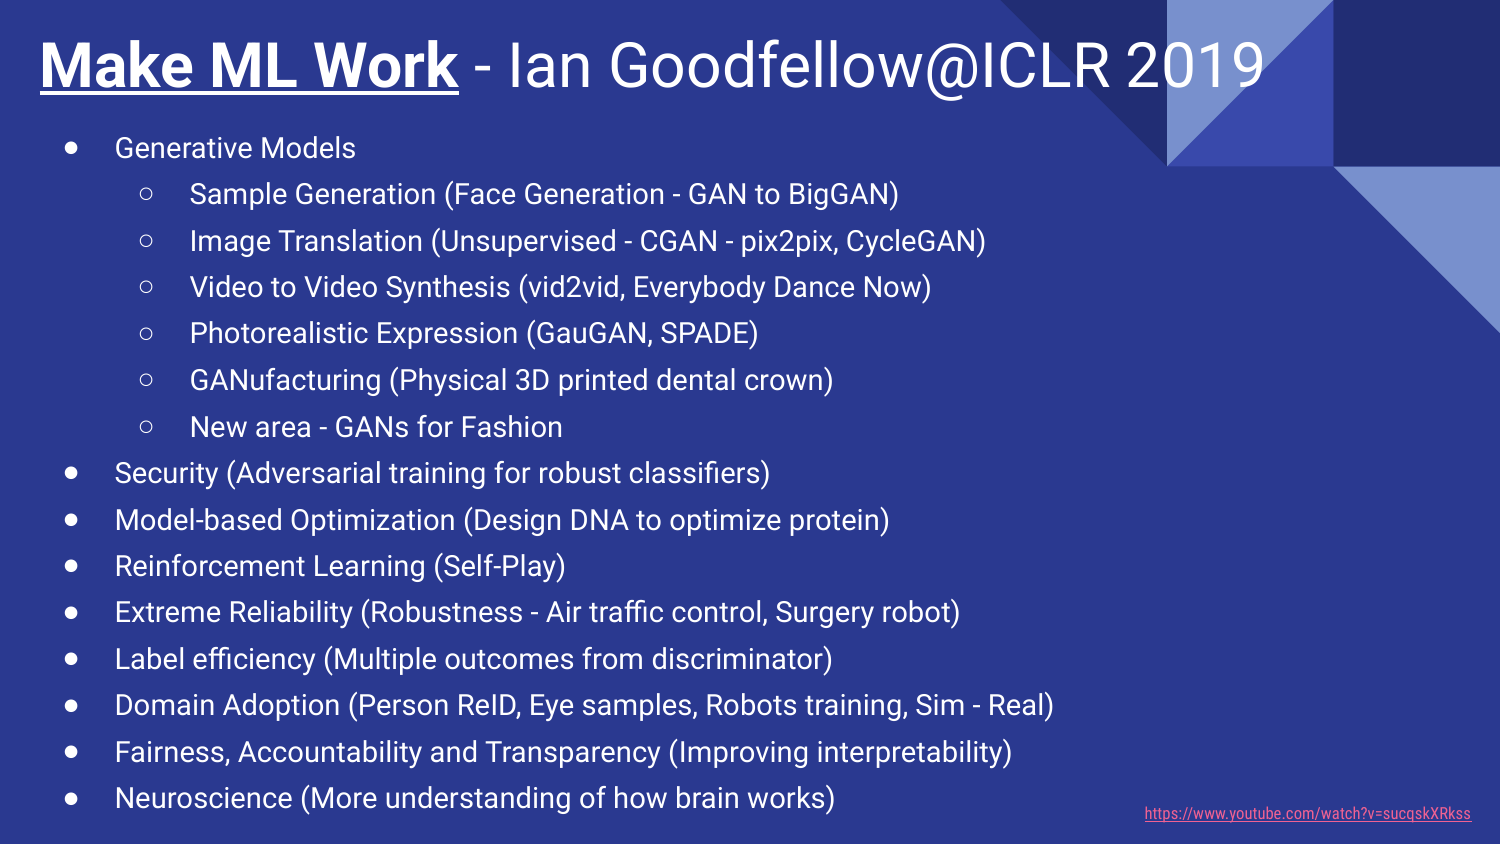

# Make ML Work - Ian Goodfellow@ICLR 2019
Generative Models
Sample Generation (Face Generation - GAN to BigGAN)
Image Translation (Unsupervised - CGAN - pix2pix, CycleGAN)
Video to Video Synthesis (vid2vid, Everybody Dance Now)
Photorealistic Expression (GauGAN, SPADE)
GANufacturing (Physical 3D printed dental crown)
New area - GANs for Fashion
Security (Adversarial training for robust classifiers)
Model-based Optimization (Design DNA to optimize protein)
Reinforcement Learning (Self-Play)
Extreme Reliability (Robustness - Air traffic control, Surgery robot)
Label efficiency (Multiple outcomes from discriminator)
Domain Adoption (Person ReID, Eye samples, Robots training, Sim - Real)
Fairness, Accountability and Transparency (Improving interpretability)
Neuroscience (More understanding of how brain works)
https://www.youtube.com/watch?v=sucqskXRkss